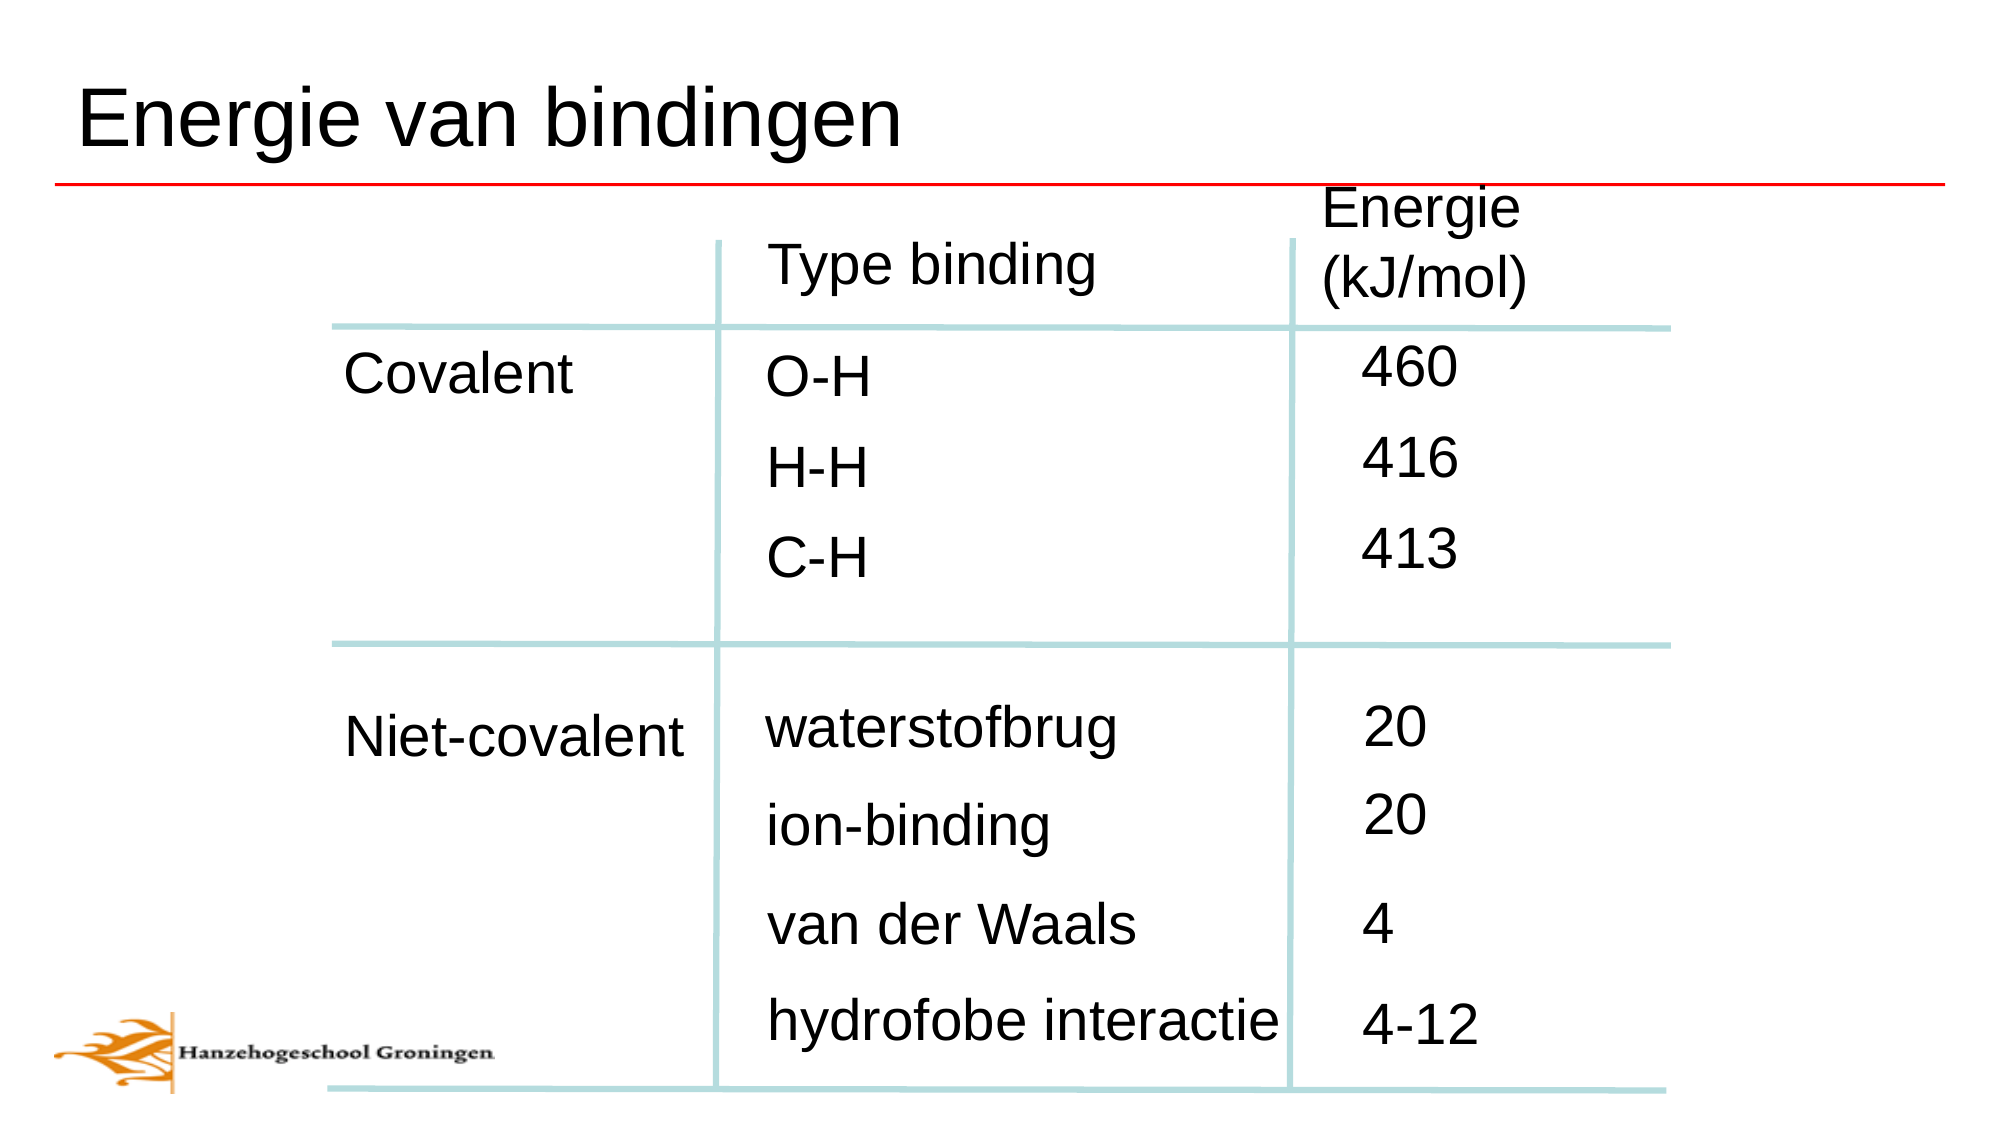

Energie van bindingen
Energie
(kJ/mol)
Type binding
460
Covalent
O-H
416
H-H
413
C-H
20
waterstofbrug
Niet-covalent
20
ion-binding
4
van der Waals
hydrofobe interactie
4-12